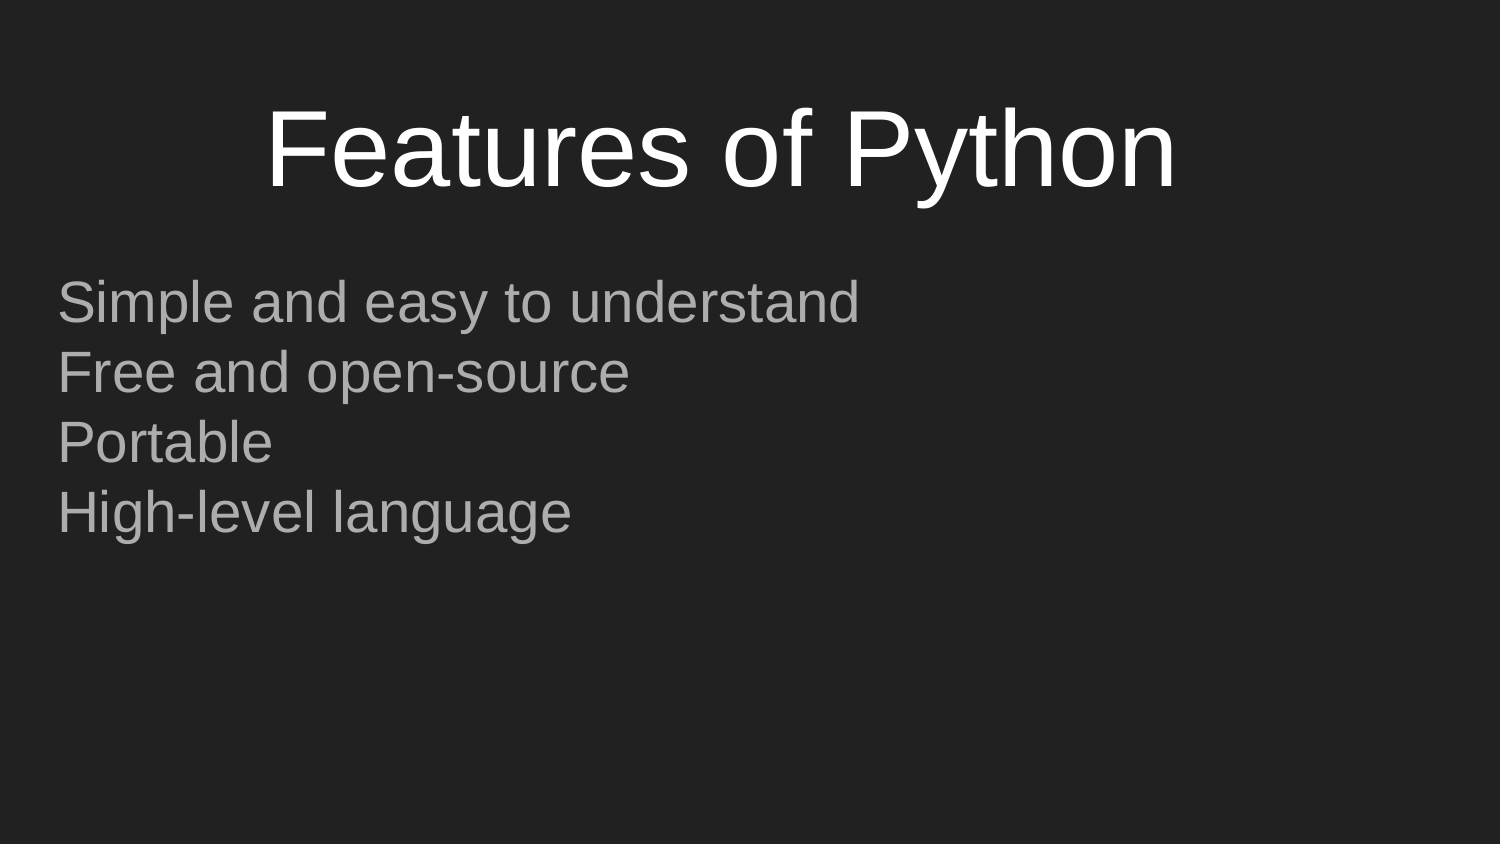

# Features of Python
Simple and easy to understand
Free and open-source
Portable
High-level language